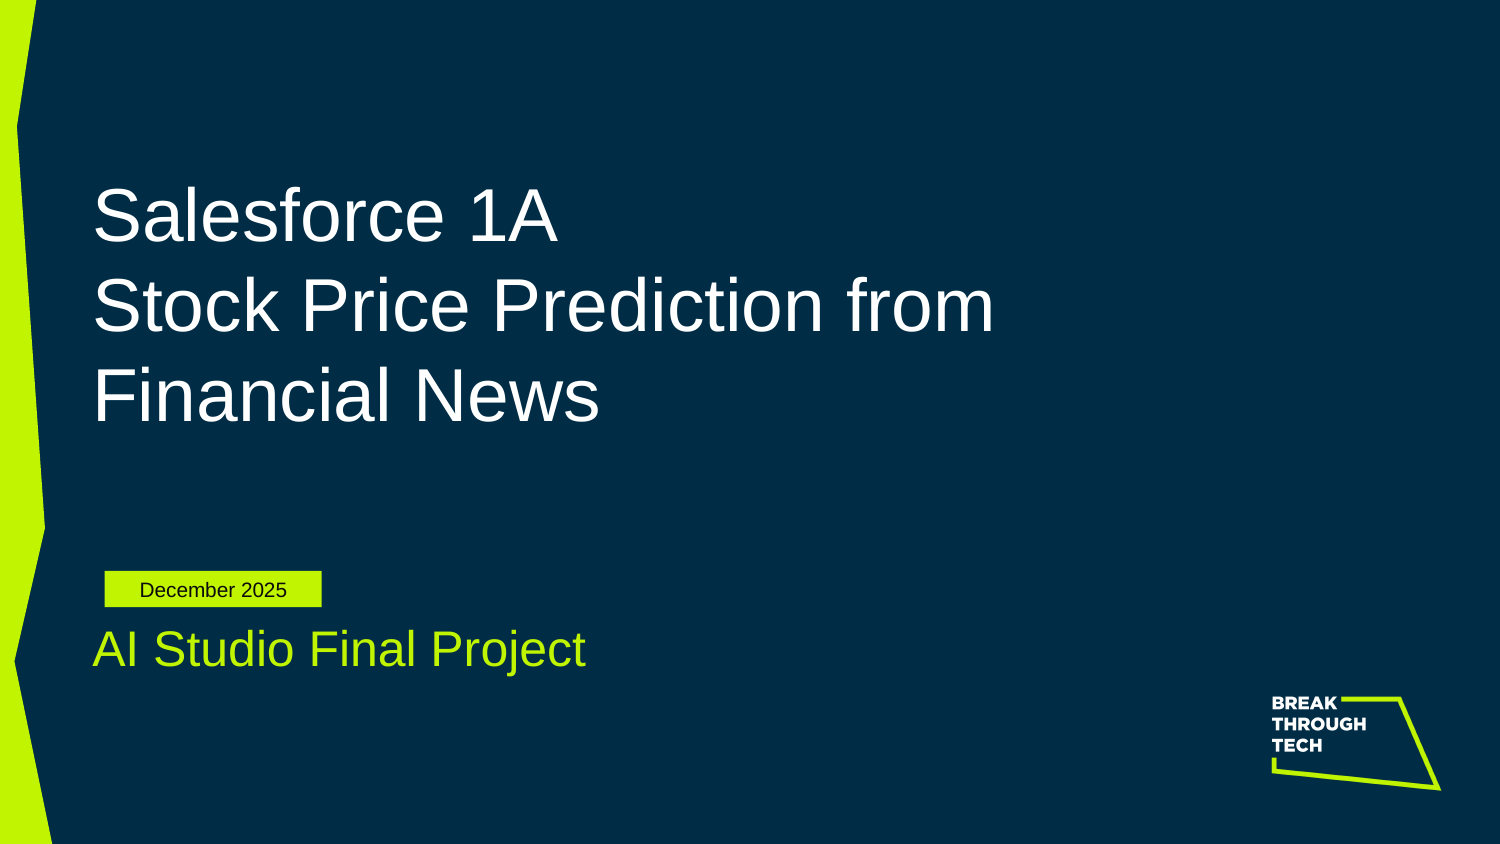

Salesforce 1A
Stock Price Prediction from Financial News

AI Studio Final Project

December 2025